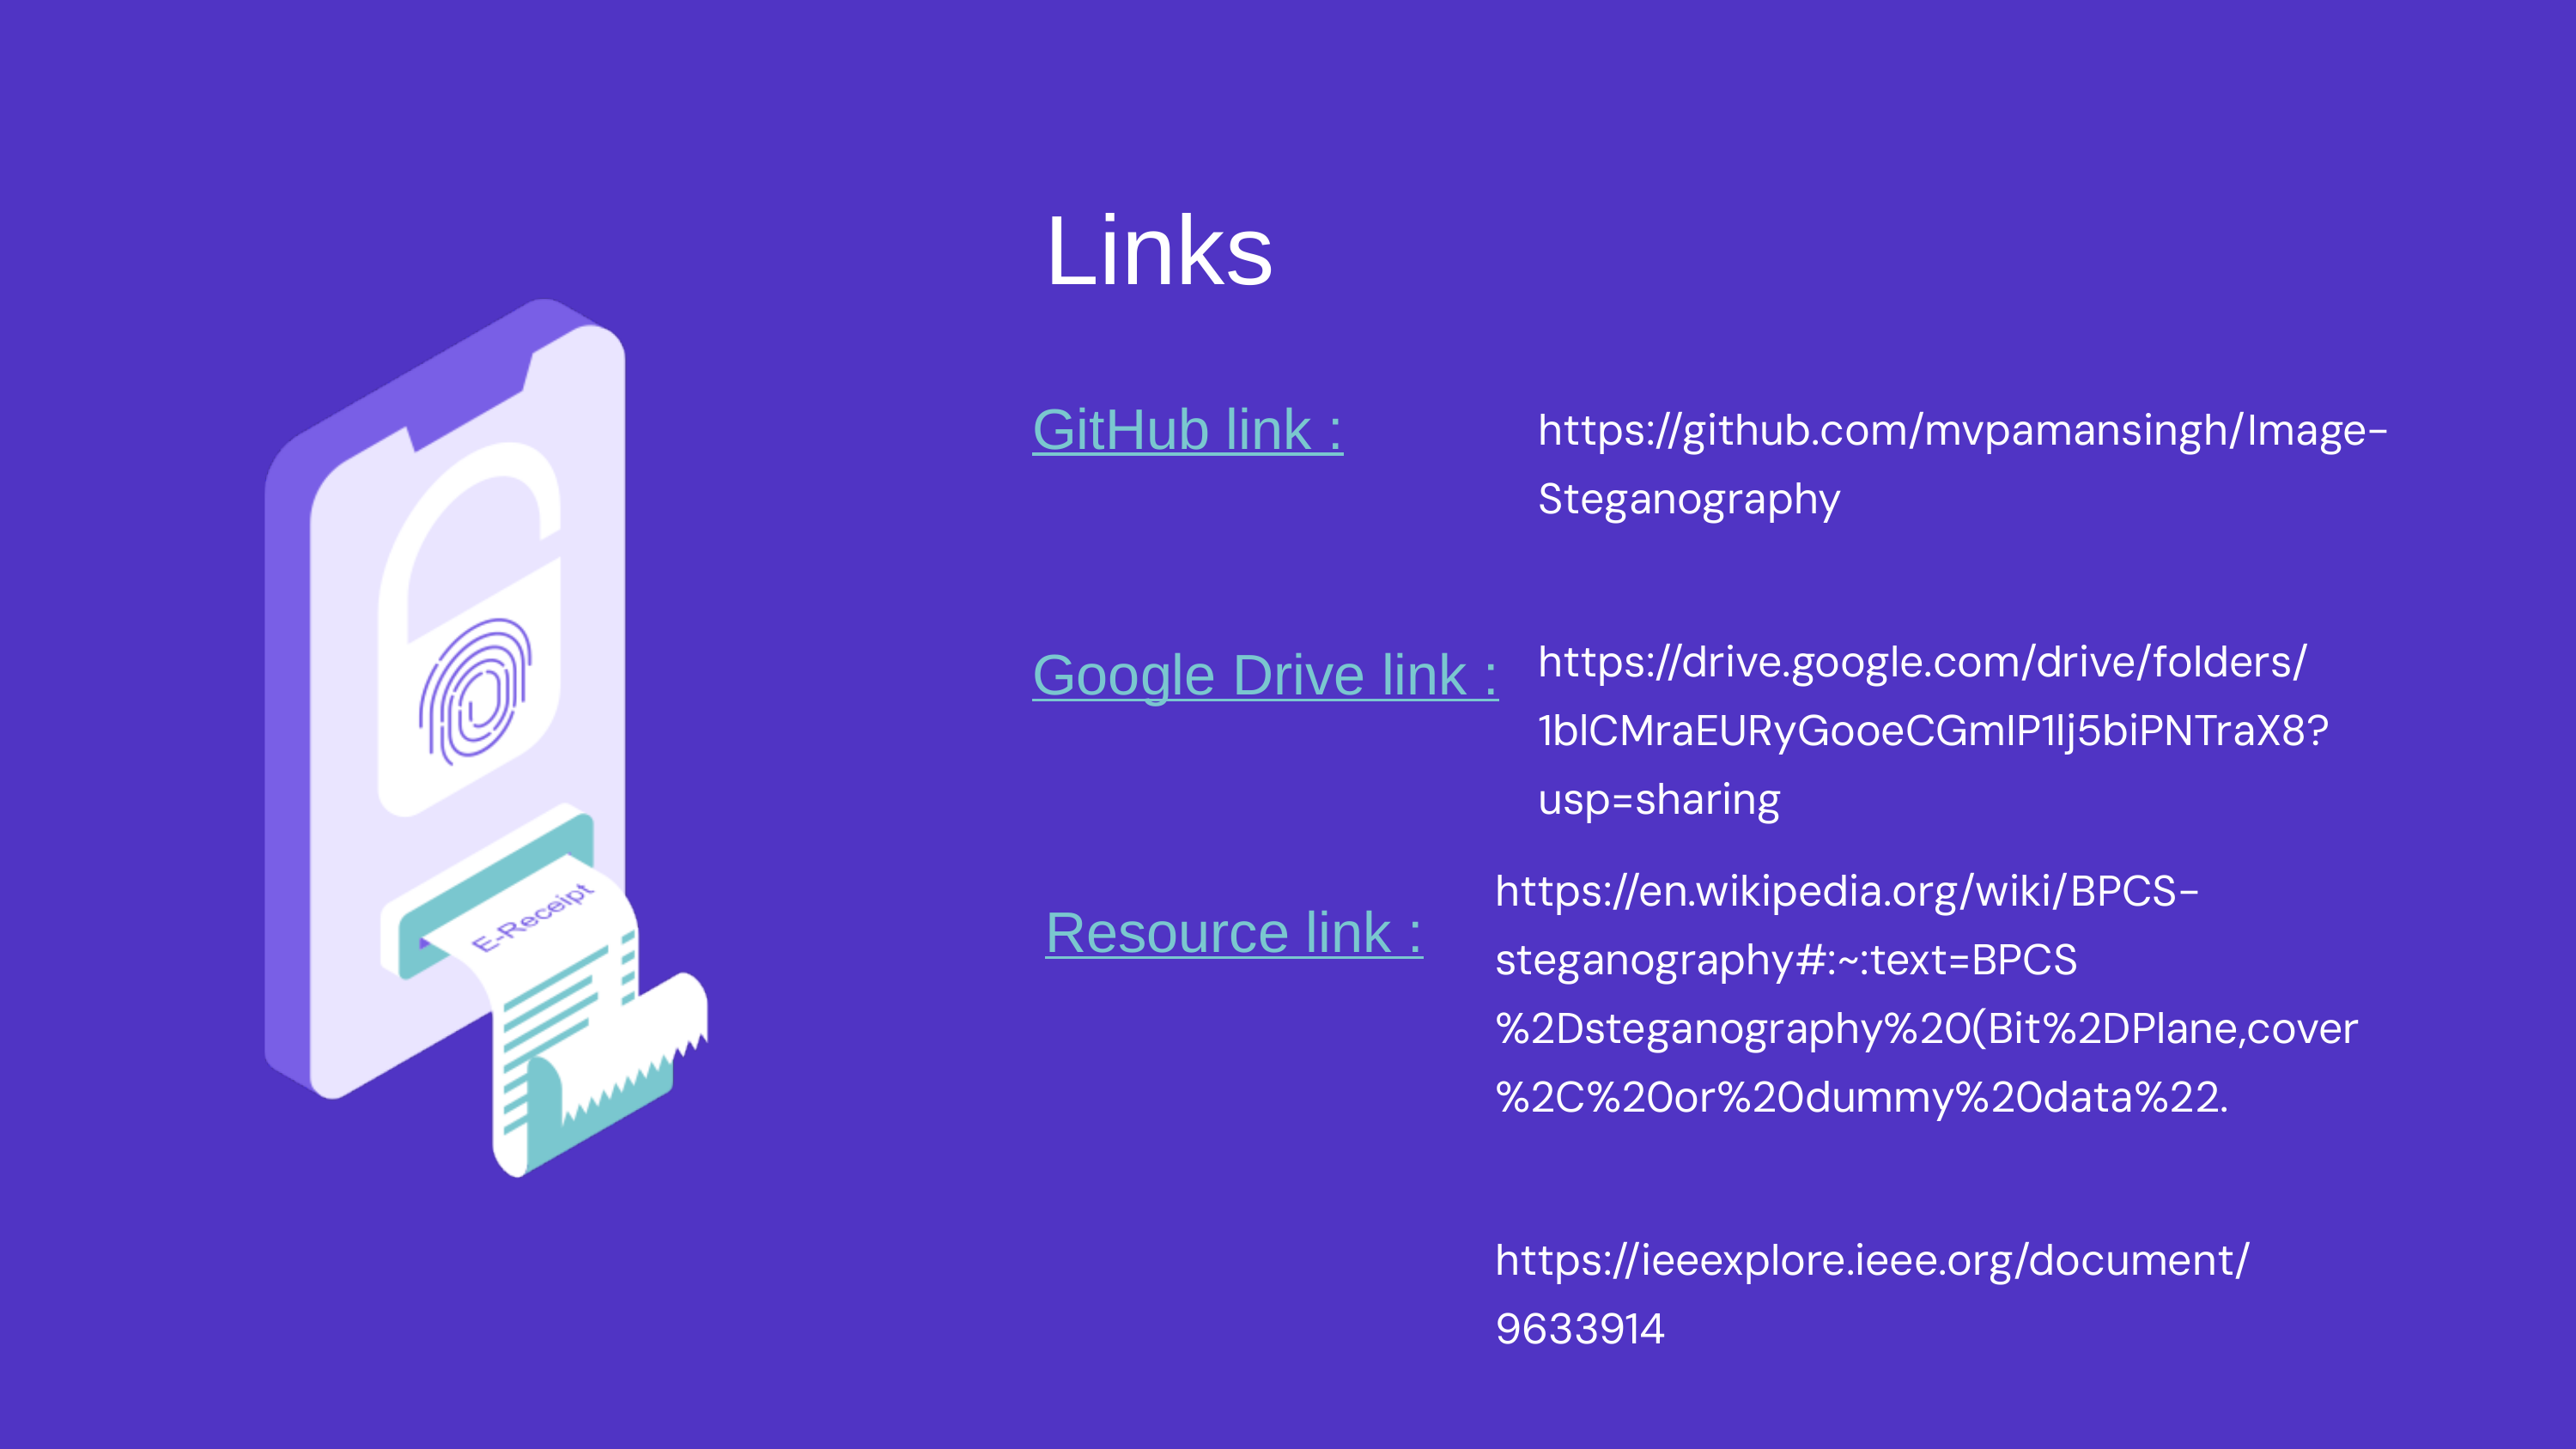

Links

https://github.com/mvpamansingh/Image-Steganography
GitHub link :
https://drive.google.com/drive/folders/1blCMraEURyGooeCGmIP1lj5biPNTraX8?usp=sharing
Google Drive link :
https://en.wikipedia.org/wiki/BPCS-steganography#:~:text=BPCS%2Dsteganography%20(Bit%2DPlane,cover%2C%20or%20dummy%20data%22.
Resource link :
https://ieeexplore.ieee.org/document/9633914